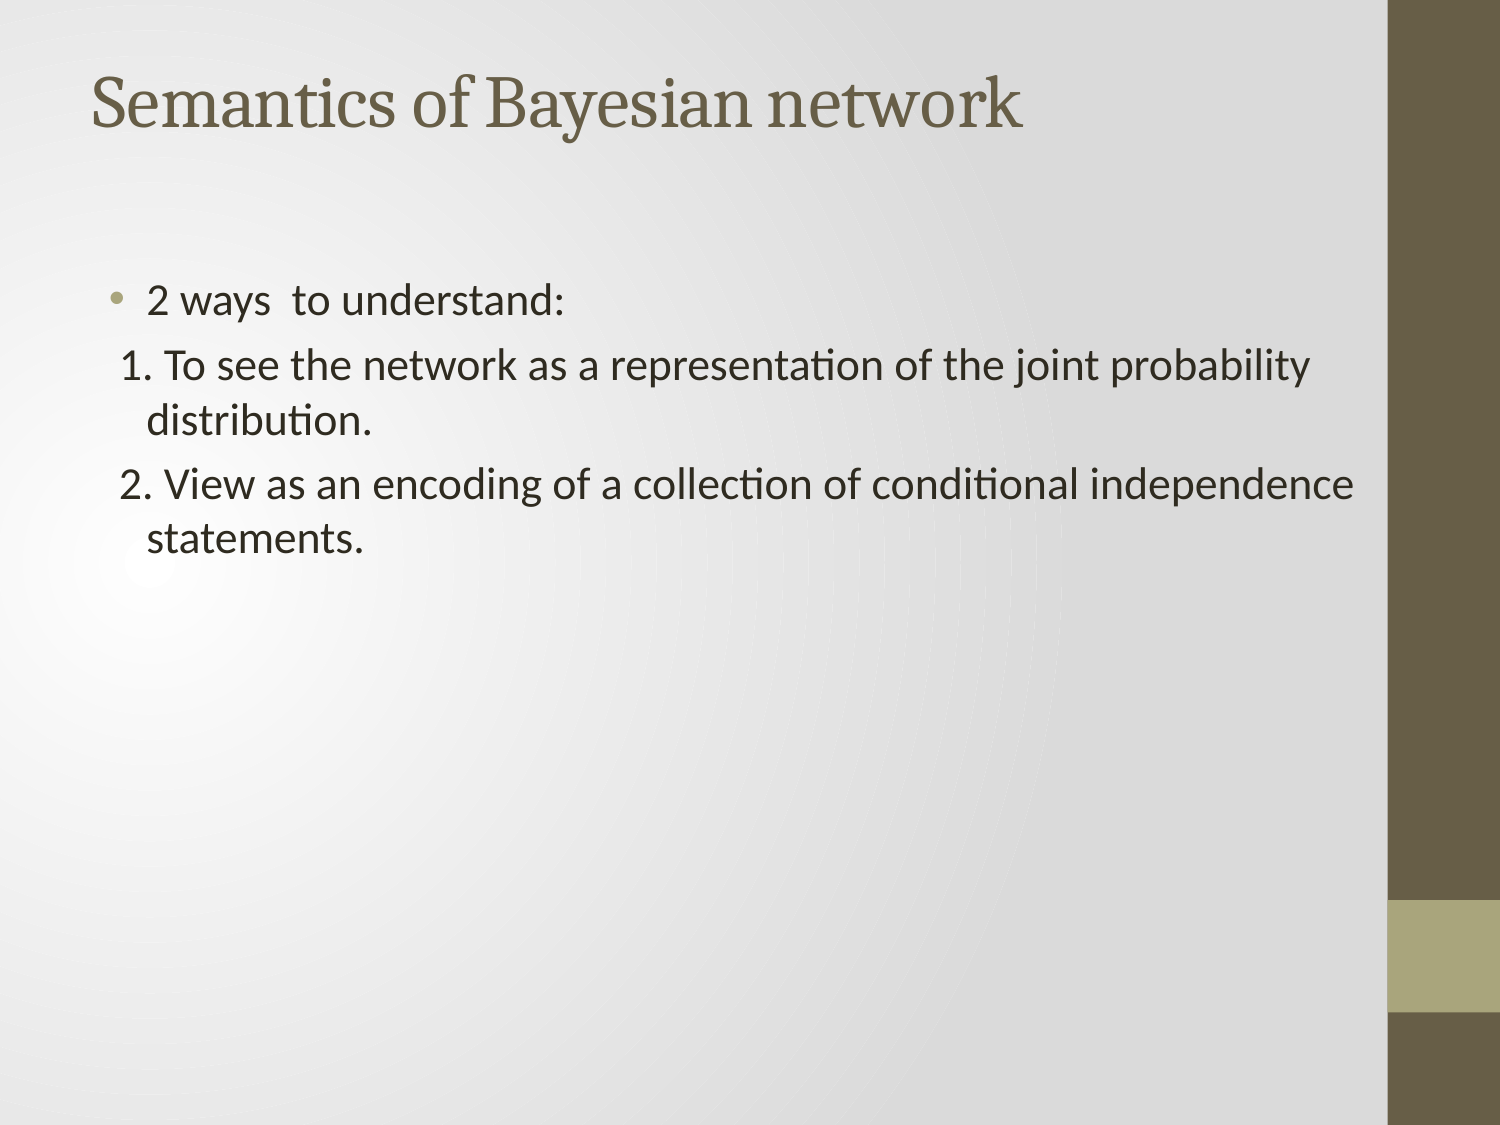

# Semantics of Bayesian network
2 ways  to understand:
 1. To see the network as a representation of the joint probability distribution.
 2. View as an encoding of a collection of conditional independence statements.